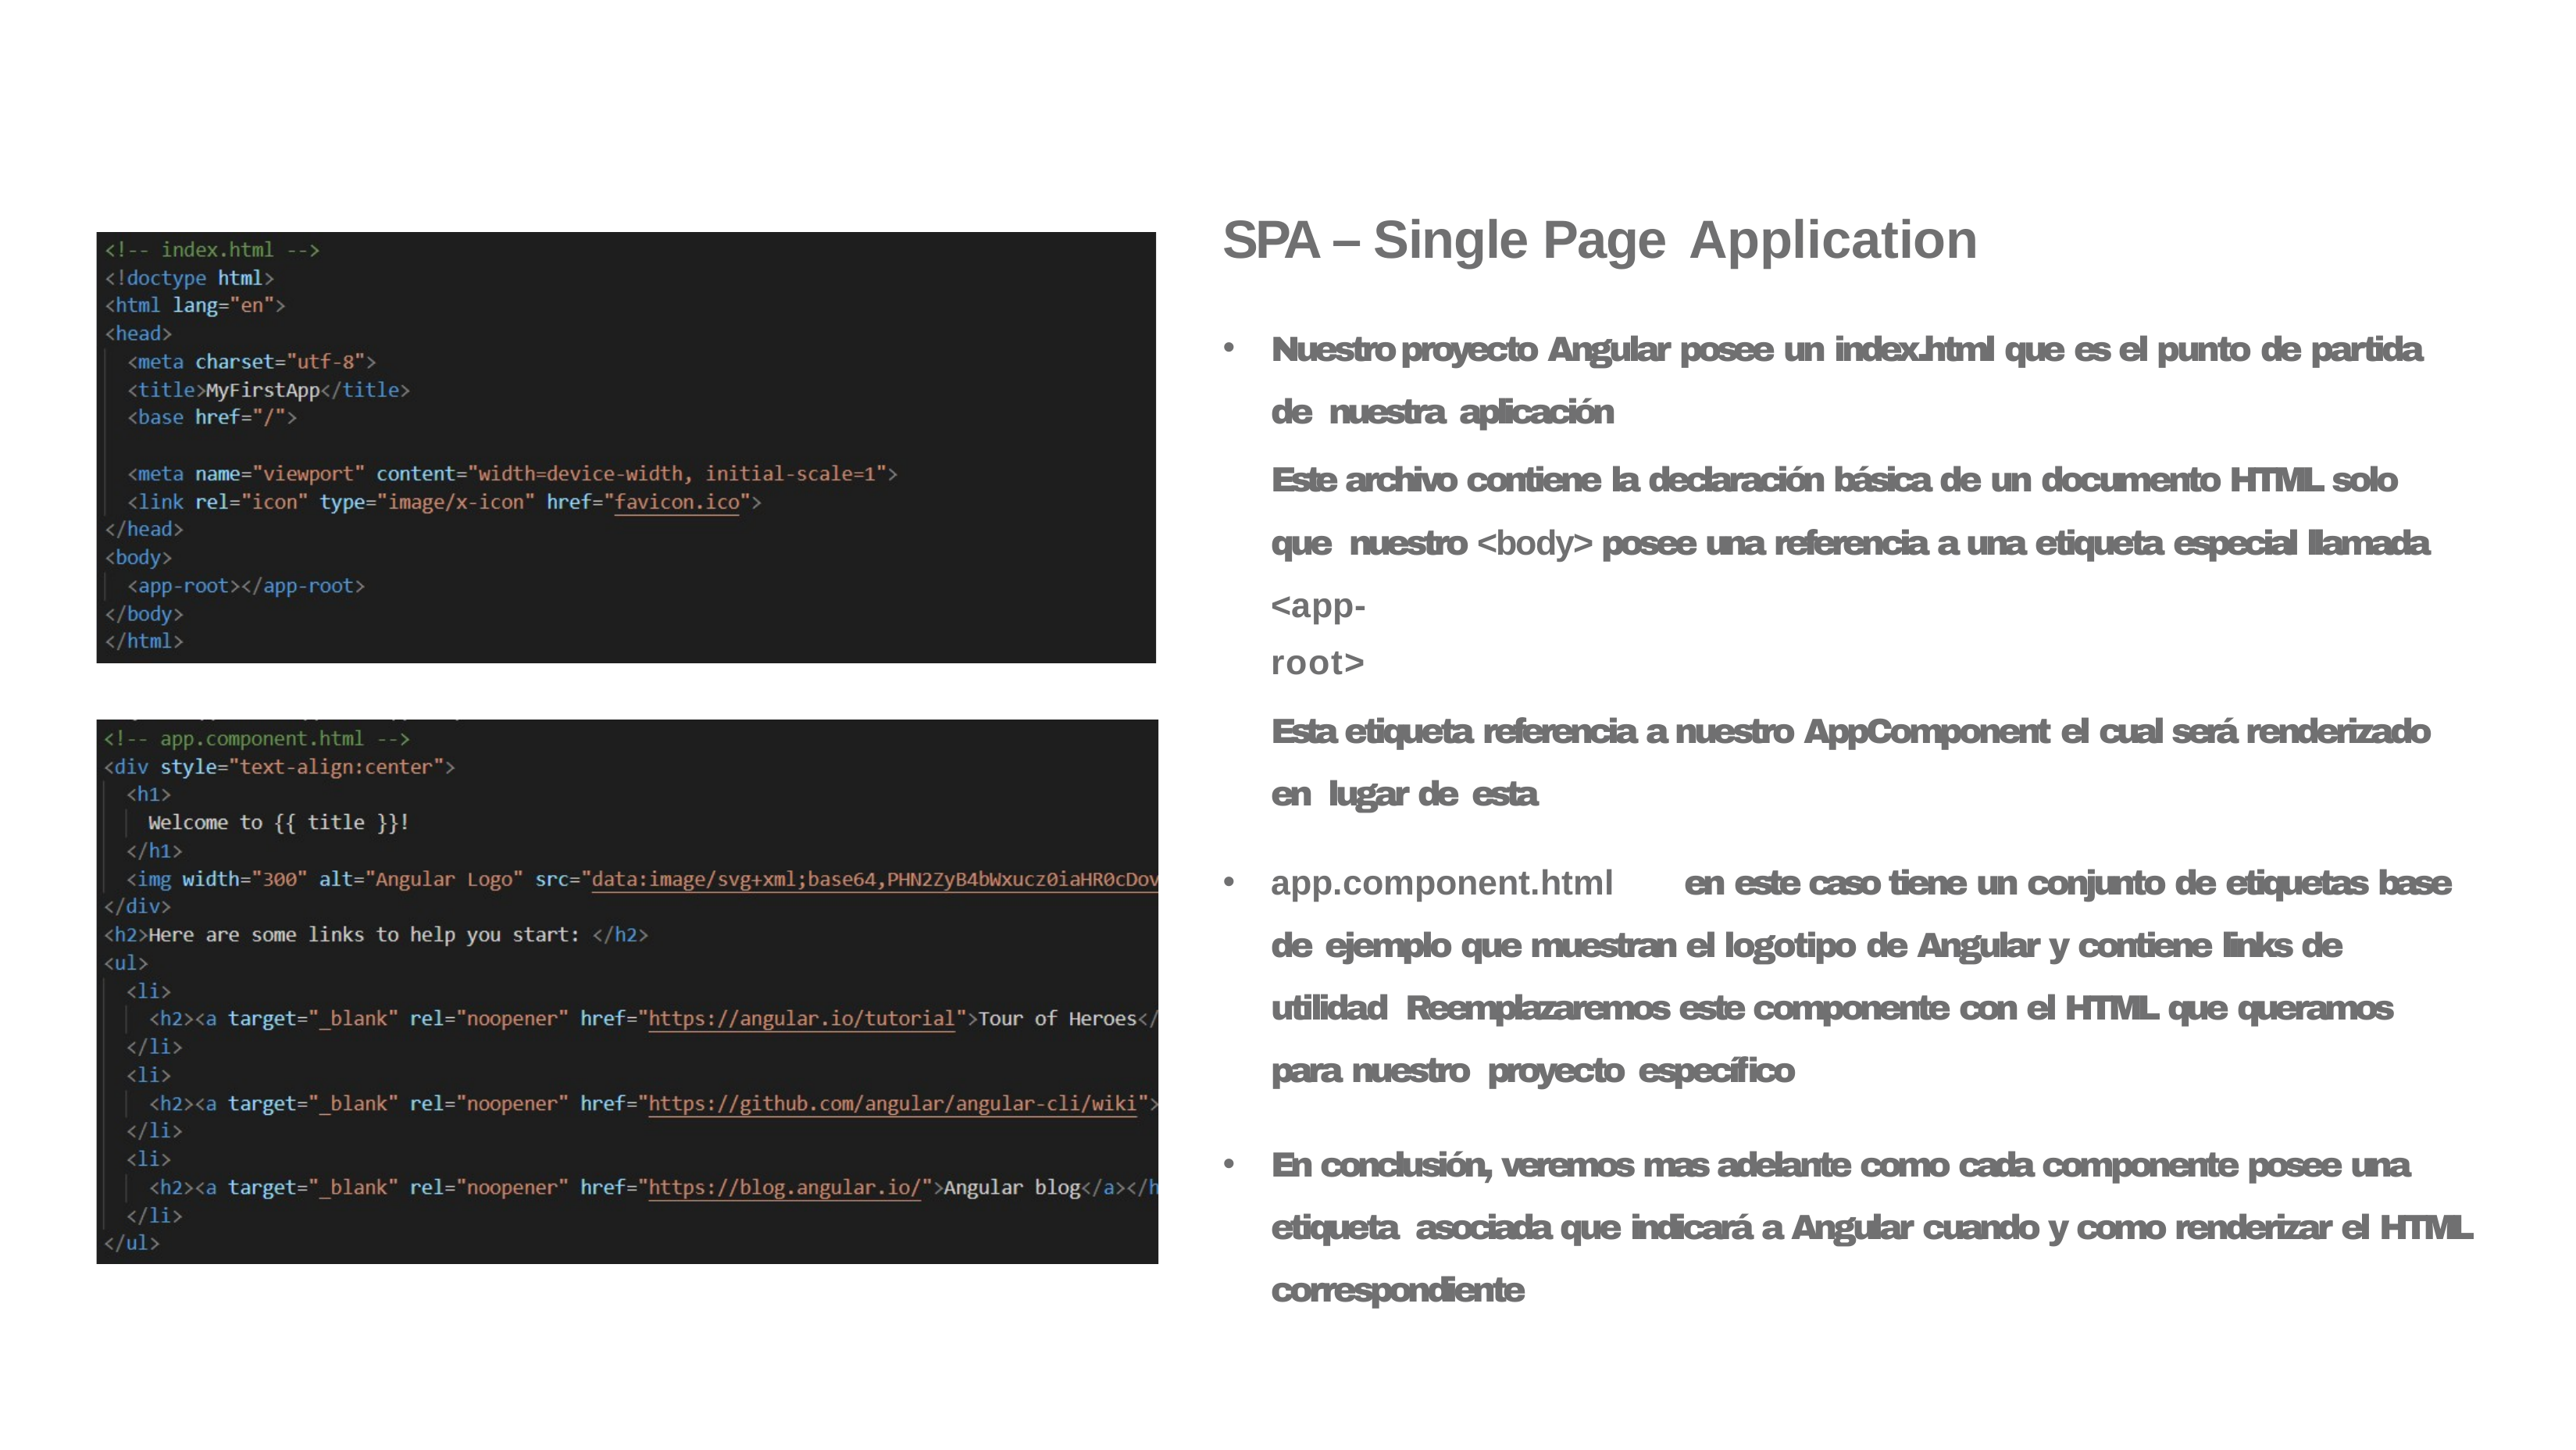

# SPA – Single Page Application

Nuestro proyecto Angular posee un index.html que es el punto de partida de  nuestra aplicación
Este archivo contiene la declaración básica de un documento HTML solo que  nuestro <body> posee una referencia a una etiqueta especial llamada <app-
root>
Esta etiqueta referencia a nuestro AppComponent el cual será renderizado en  lugar de esta
app.component.html	en este caso tiene un conjunto de etiquetas base de  ejemplo que muestran el logotipo de Angular y contiene links de utilidad  Reemplazaremos este componente con el HTML que queramos para nuestro  proyecto específico
En conclusión, veremos mas adelante como cada componente posee una etiqueta  asociada que indicará a Angular cuando y como renderizar el HTML  correspondiente